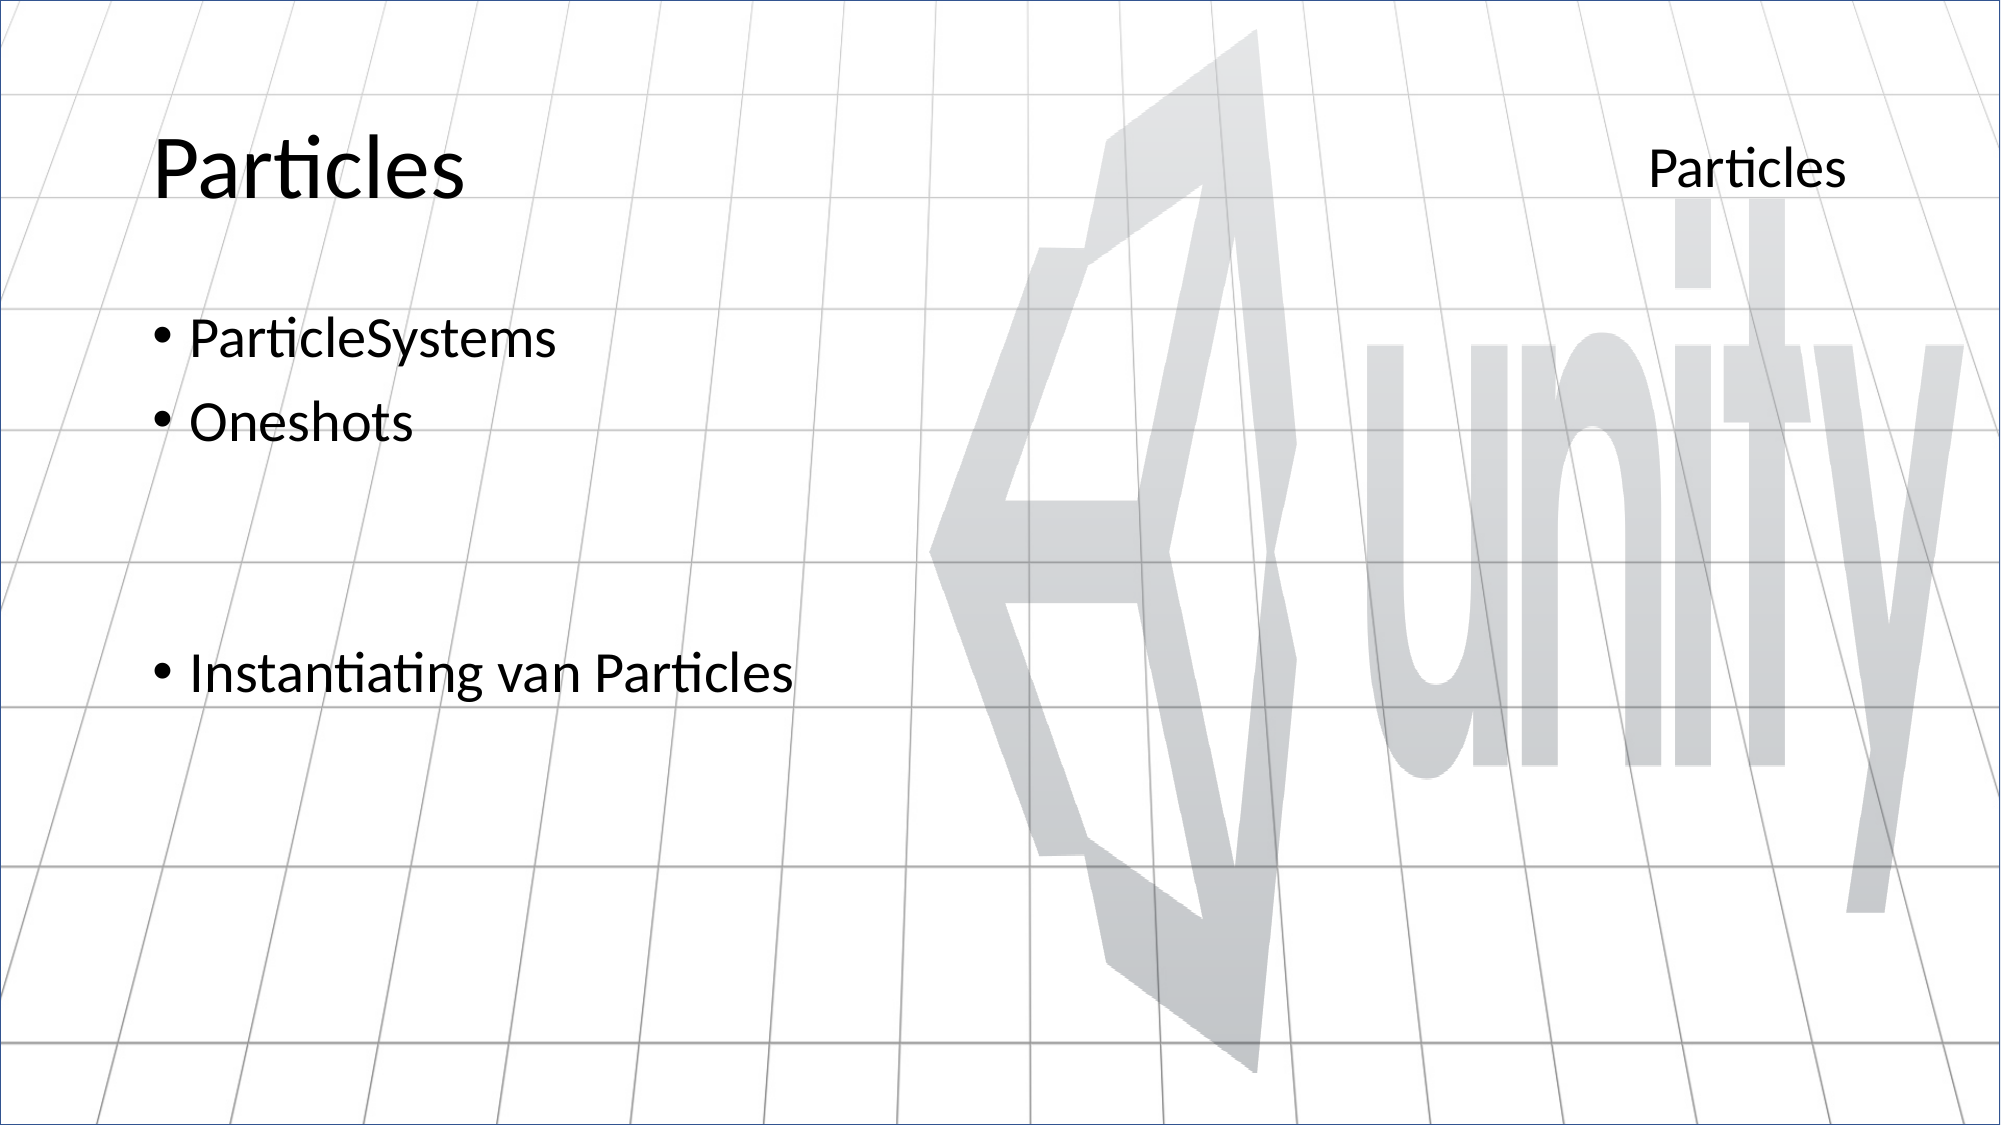

# Particles
Particles
ParticleSystems
Oneshots

Instantiating van Particles